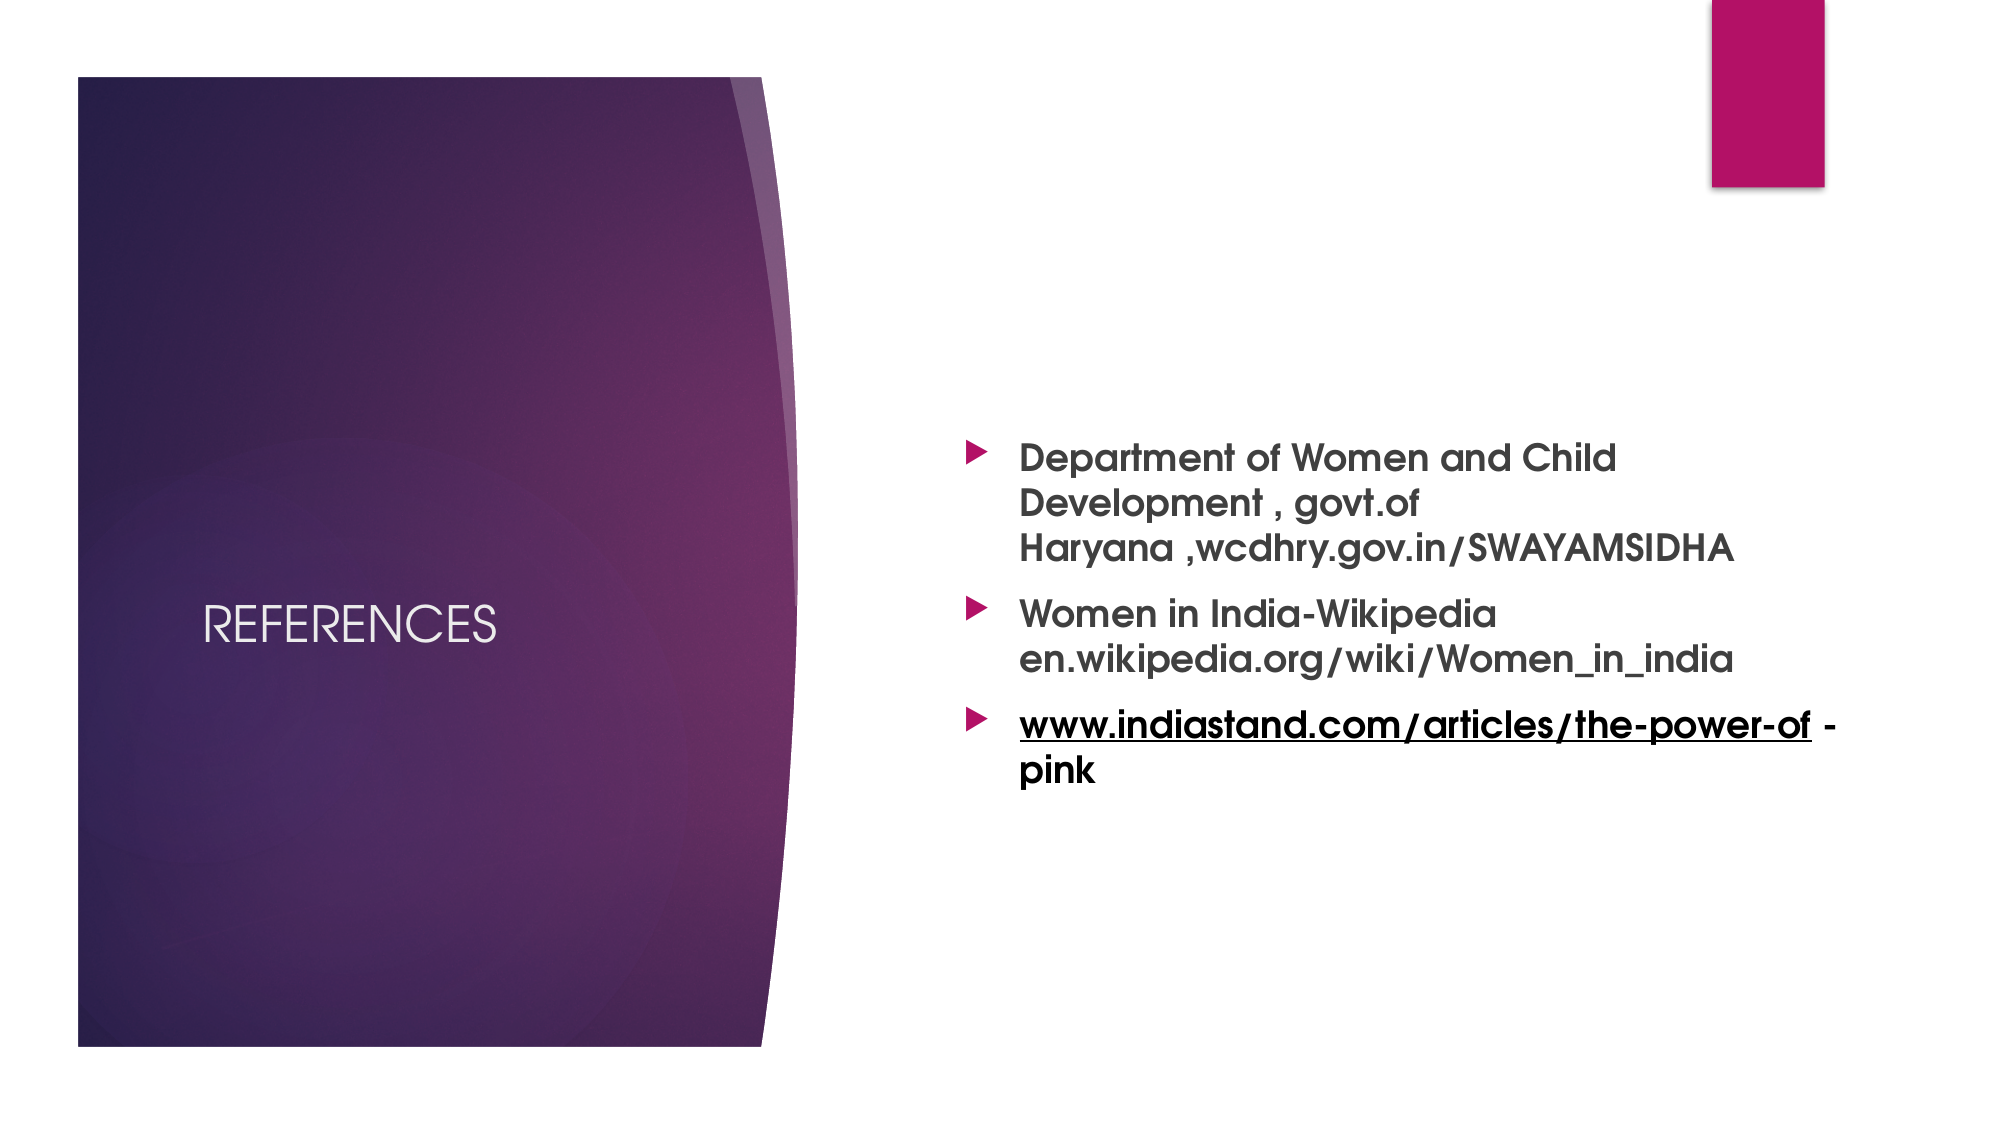

Department of Women and Child Development , govt.of Haryana ,wcdhry.gov.in/SWAYAMSIDHA
Women in India-Wikipedia en.wikipedia.org/wiki/Women_in_india
www.indiastand.com/articles/the-power-of -pink
# REFERENCES